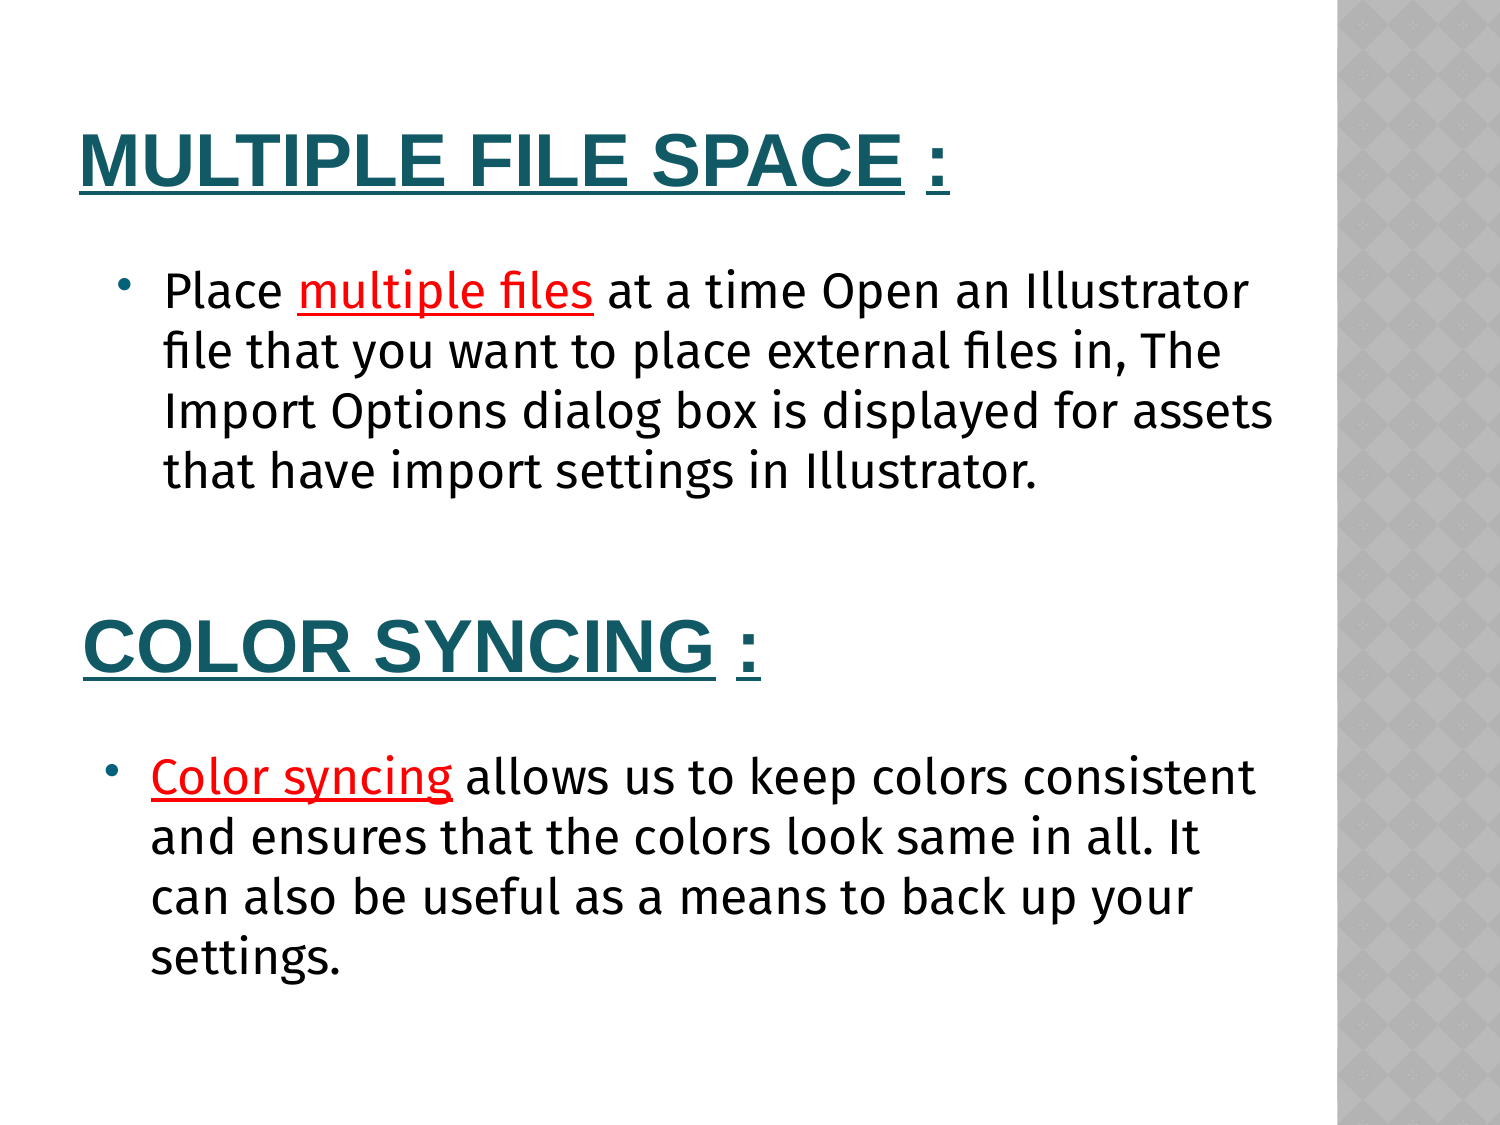

# Multiple file space :
Place multiple files at a time Open an Illustrator file that you want to place external files in, The Import Options dialog box is displayed for assets that have import settings in Illustrator.
Color syncing :
Color syncing allows us to keep colors consistent and ensures that the colors look same in all. It can also be useful as a means to back up your settings.